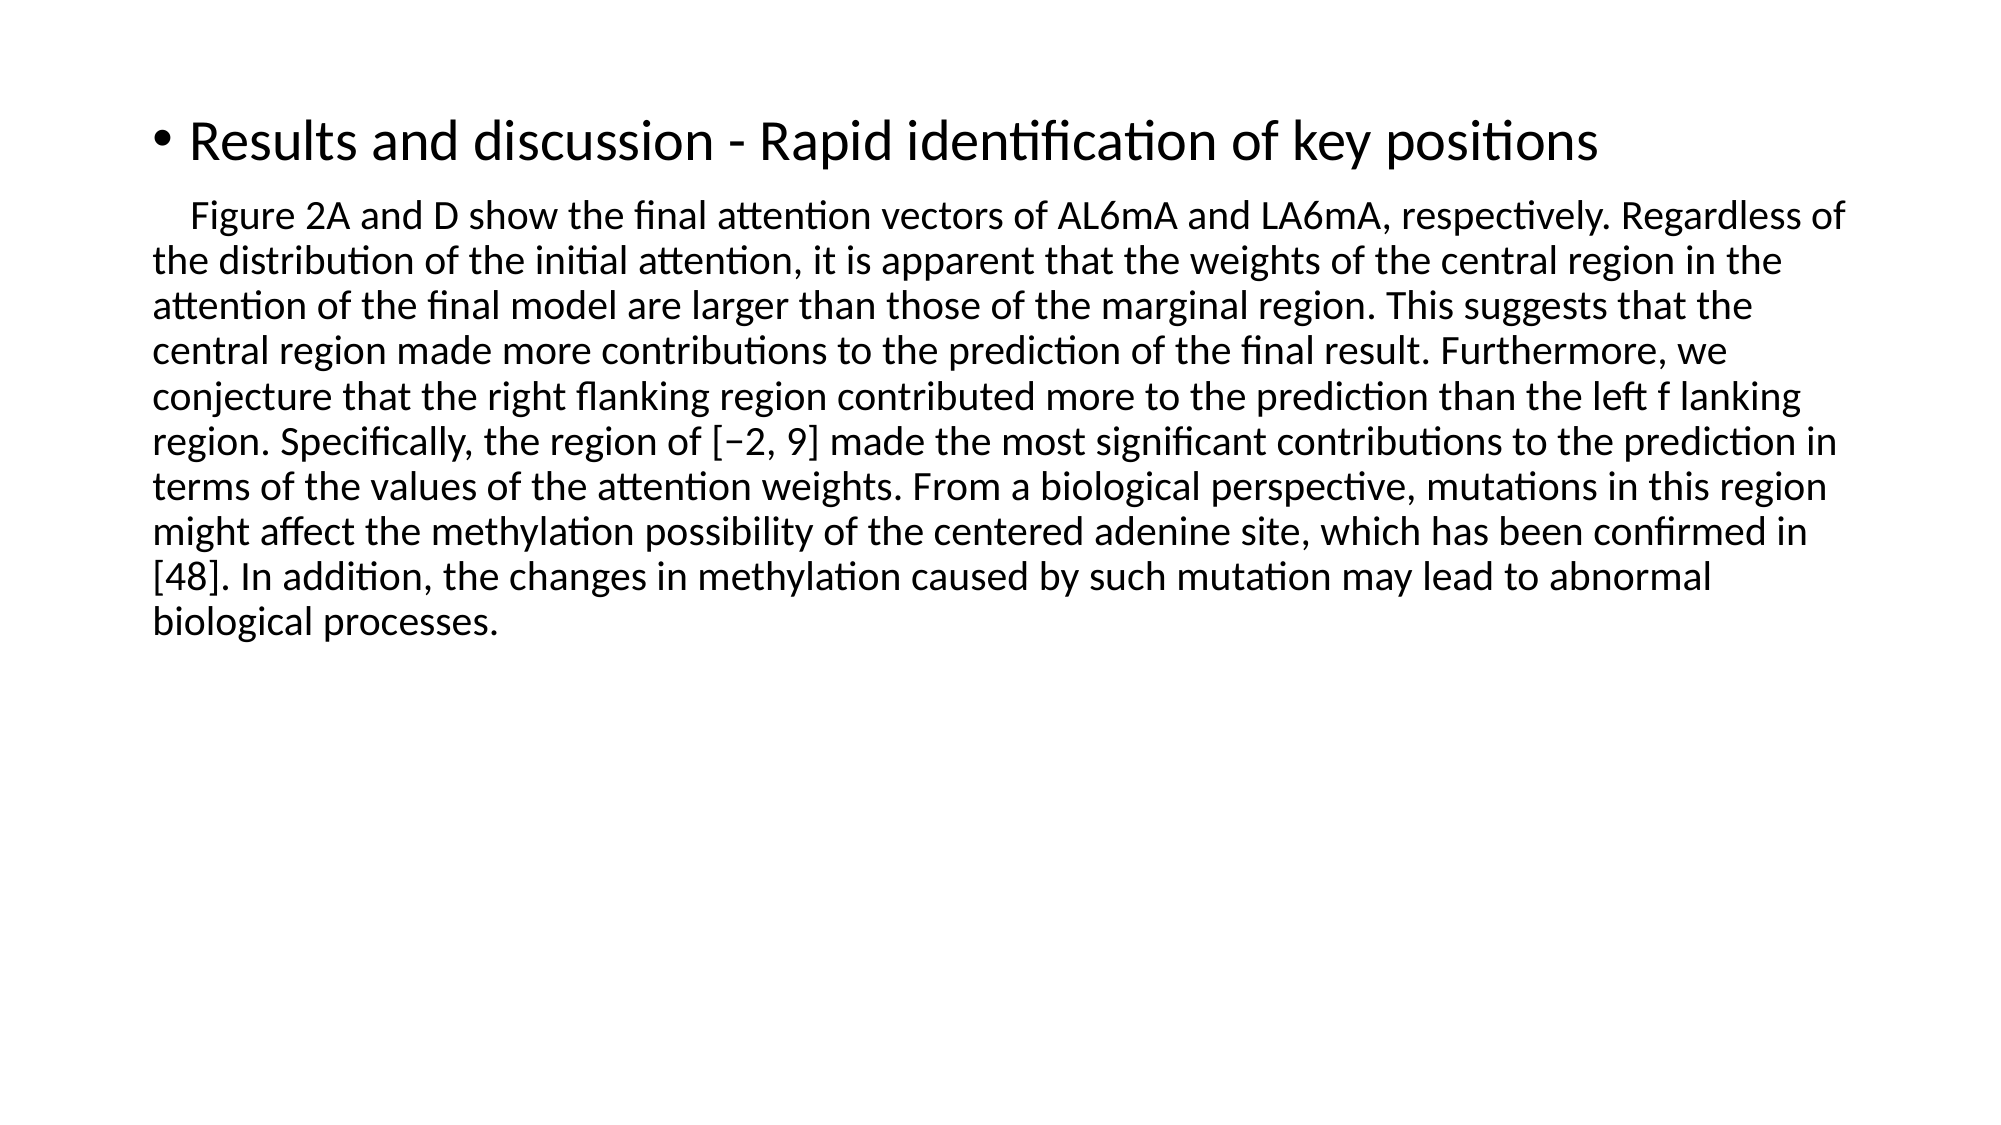

Results and discussion - Rapid identification of key positions
    Figure 2A and D show the final attention vectors of AL6mA and LA6mA, respectively. Regardless of the distribution of the initial attention, it is apparent that the weights of the central region in the attention of the final model are larger than those of the marginal region. This suggests that the central region made more contributions to the prediction of the final result. Furthermore, we conjecture that the right flanking region contributed more to the prediction than the left f lanking region. Specifically, the region of [−2, 9] made the most significant contributions to the prediction in terms of the values of the attention weights. From a biological perspective, mutations in this region might affect the methylation possibility of the centered adenine site, which has been confirmed in [48]. In addition, the changes in methylation caused by such mutation may lead to abnormal biological processes.